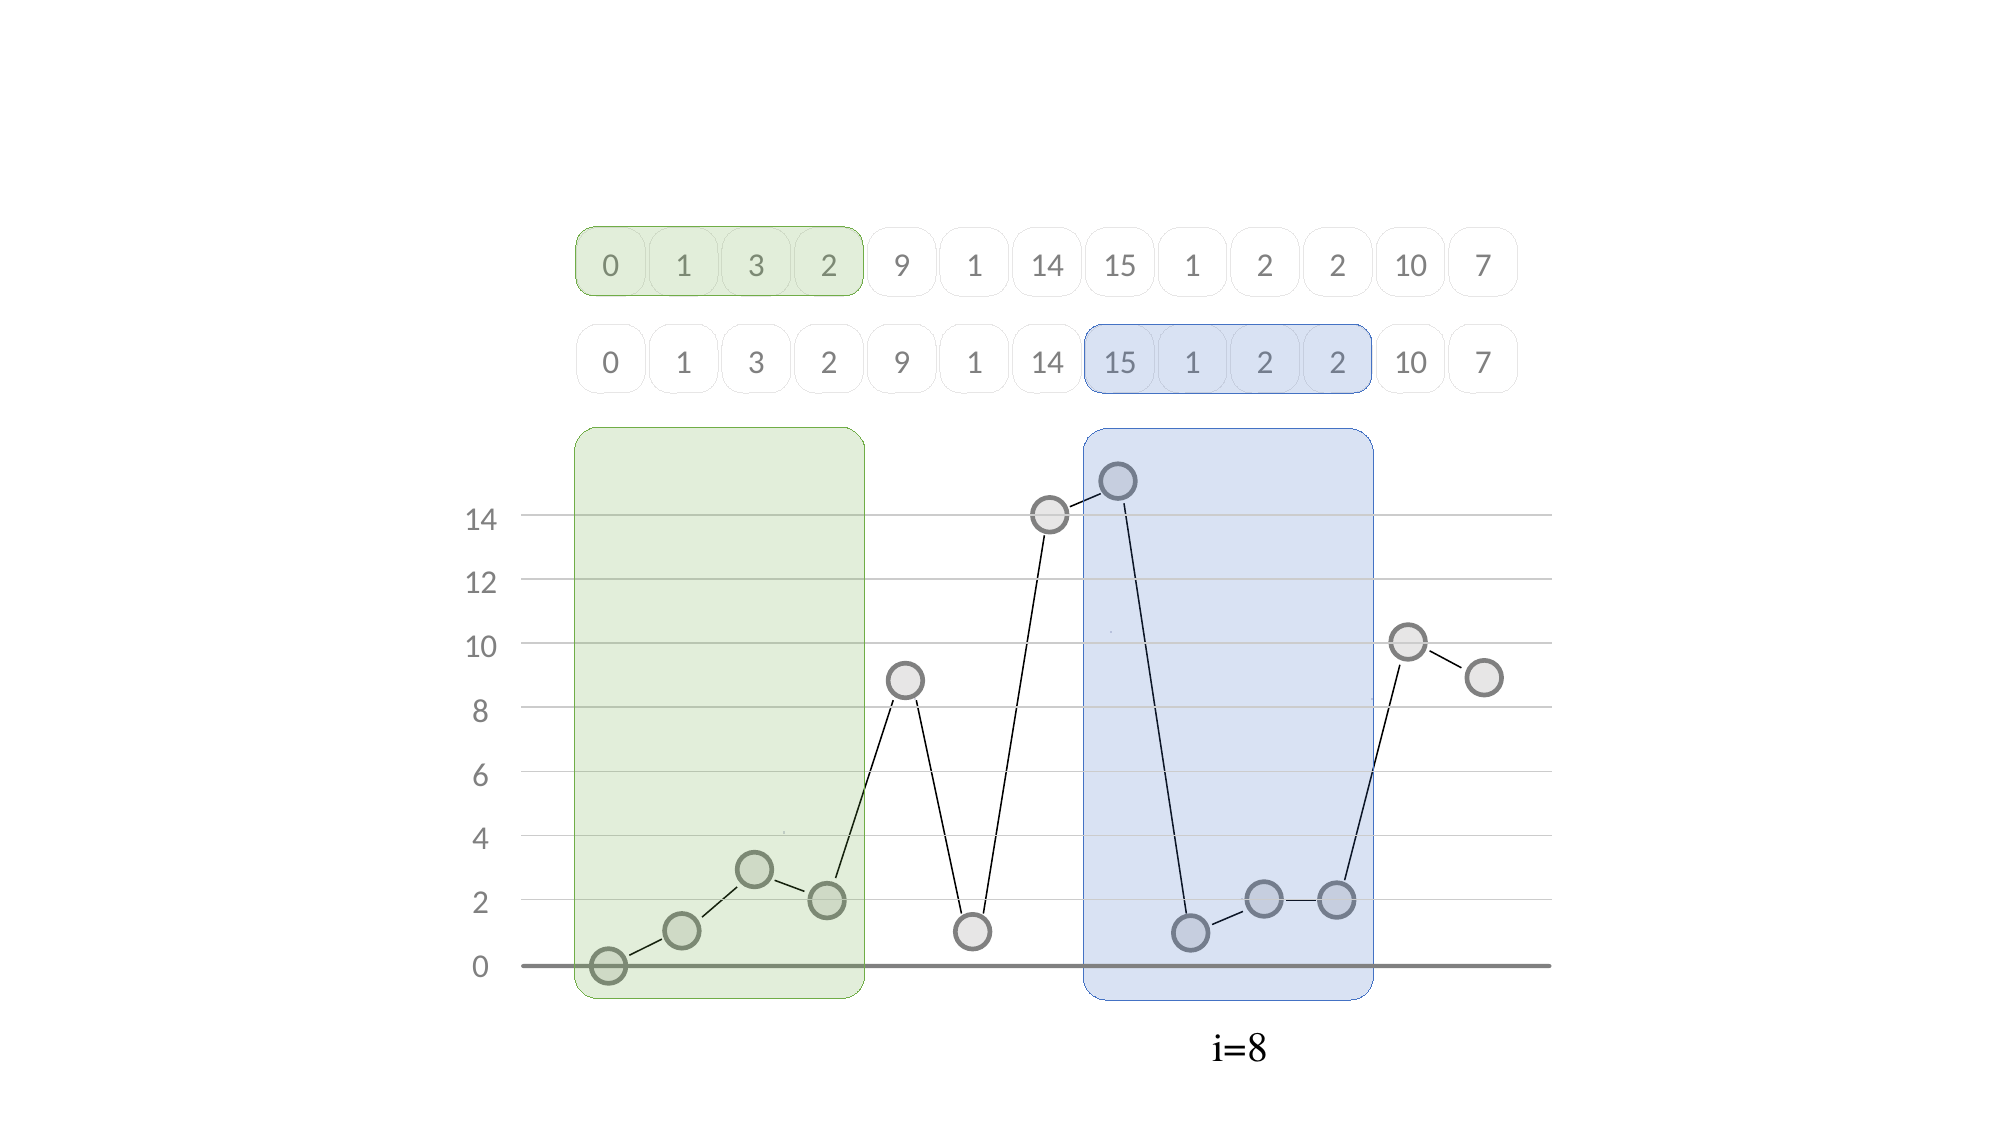

0

1

3

2

9

1

14

15

1

2

2

10

7

0

1

3

2

9

1

14

15

1

2

2

10

7

14
12
10
8
6
4
2
0

i=8